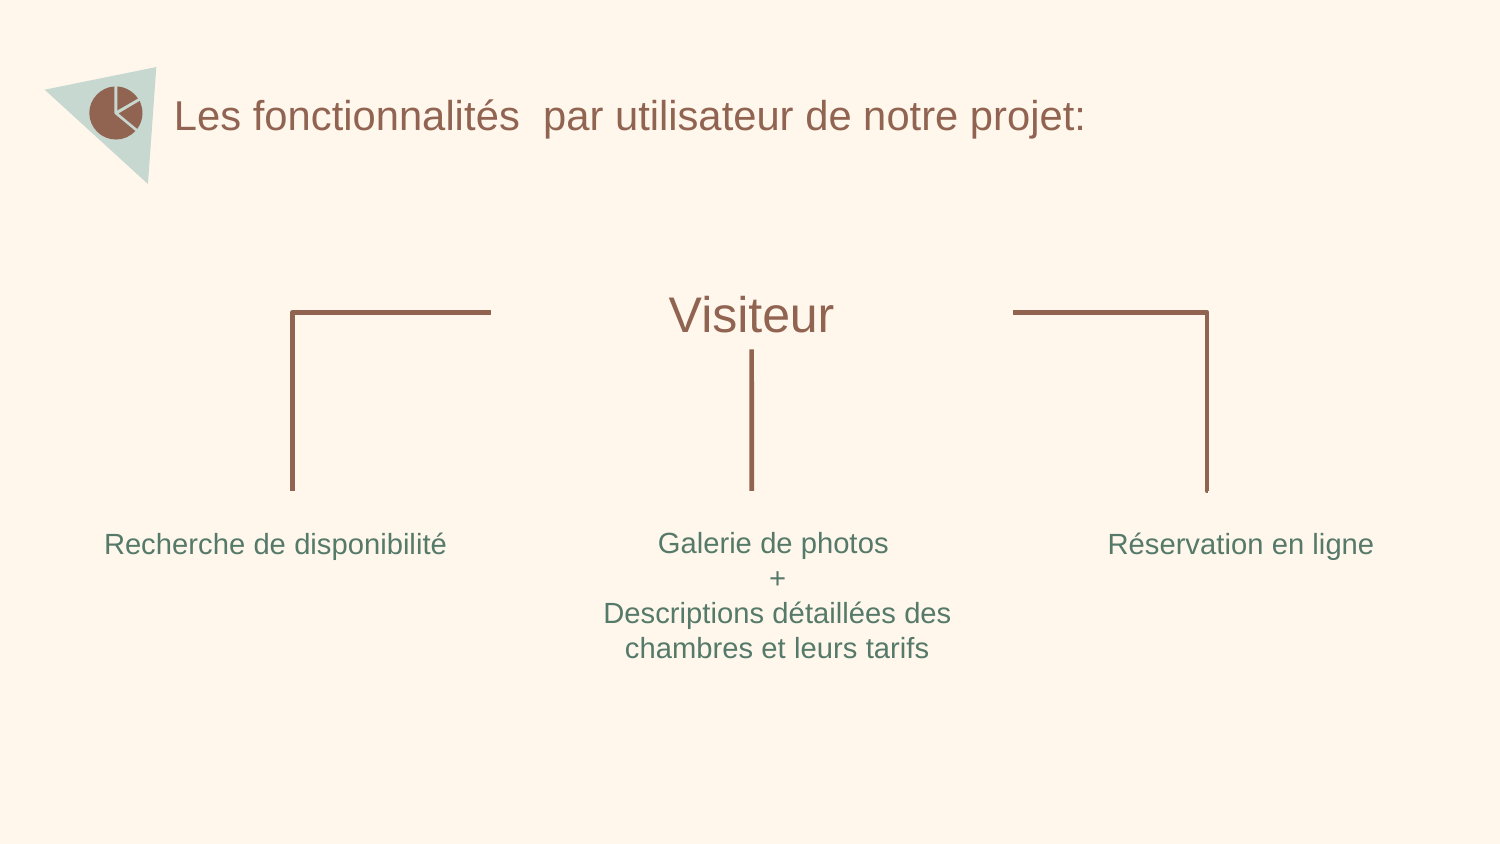

# Les fonctionnalités  par utilisateur de notre projet:

Visiteur
Galerie de photos
+
Descriptions détaillées des chambres et leurs tarifs
Réservation en ligne
Recherche de disponibilité